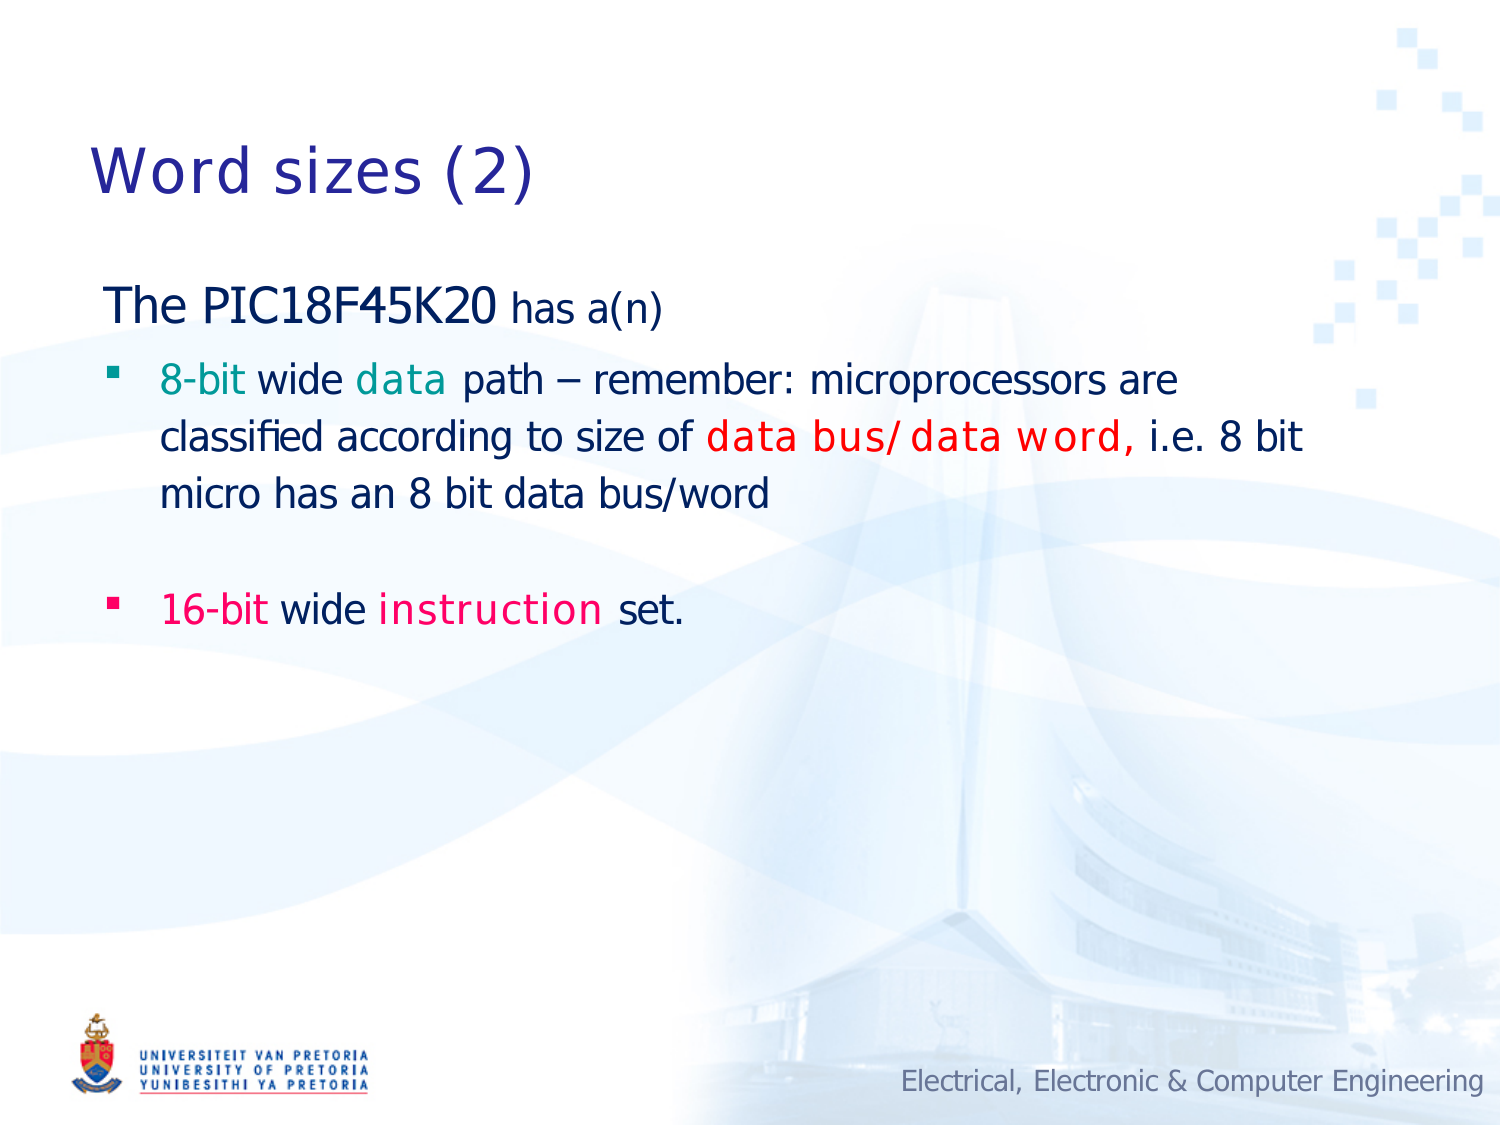

# Word sizes (2)
The PIC18F45K20 has a(n)
8-bit wide data path – remember: microprocessors are classified according to size of data bus/data word, i.e. 8 bit micro has an 8 bit data bus/word

16-bit wide instruction set.